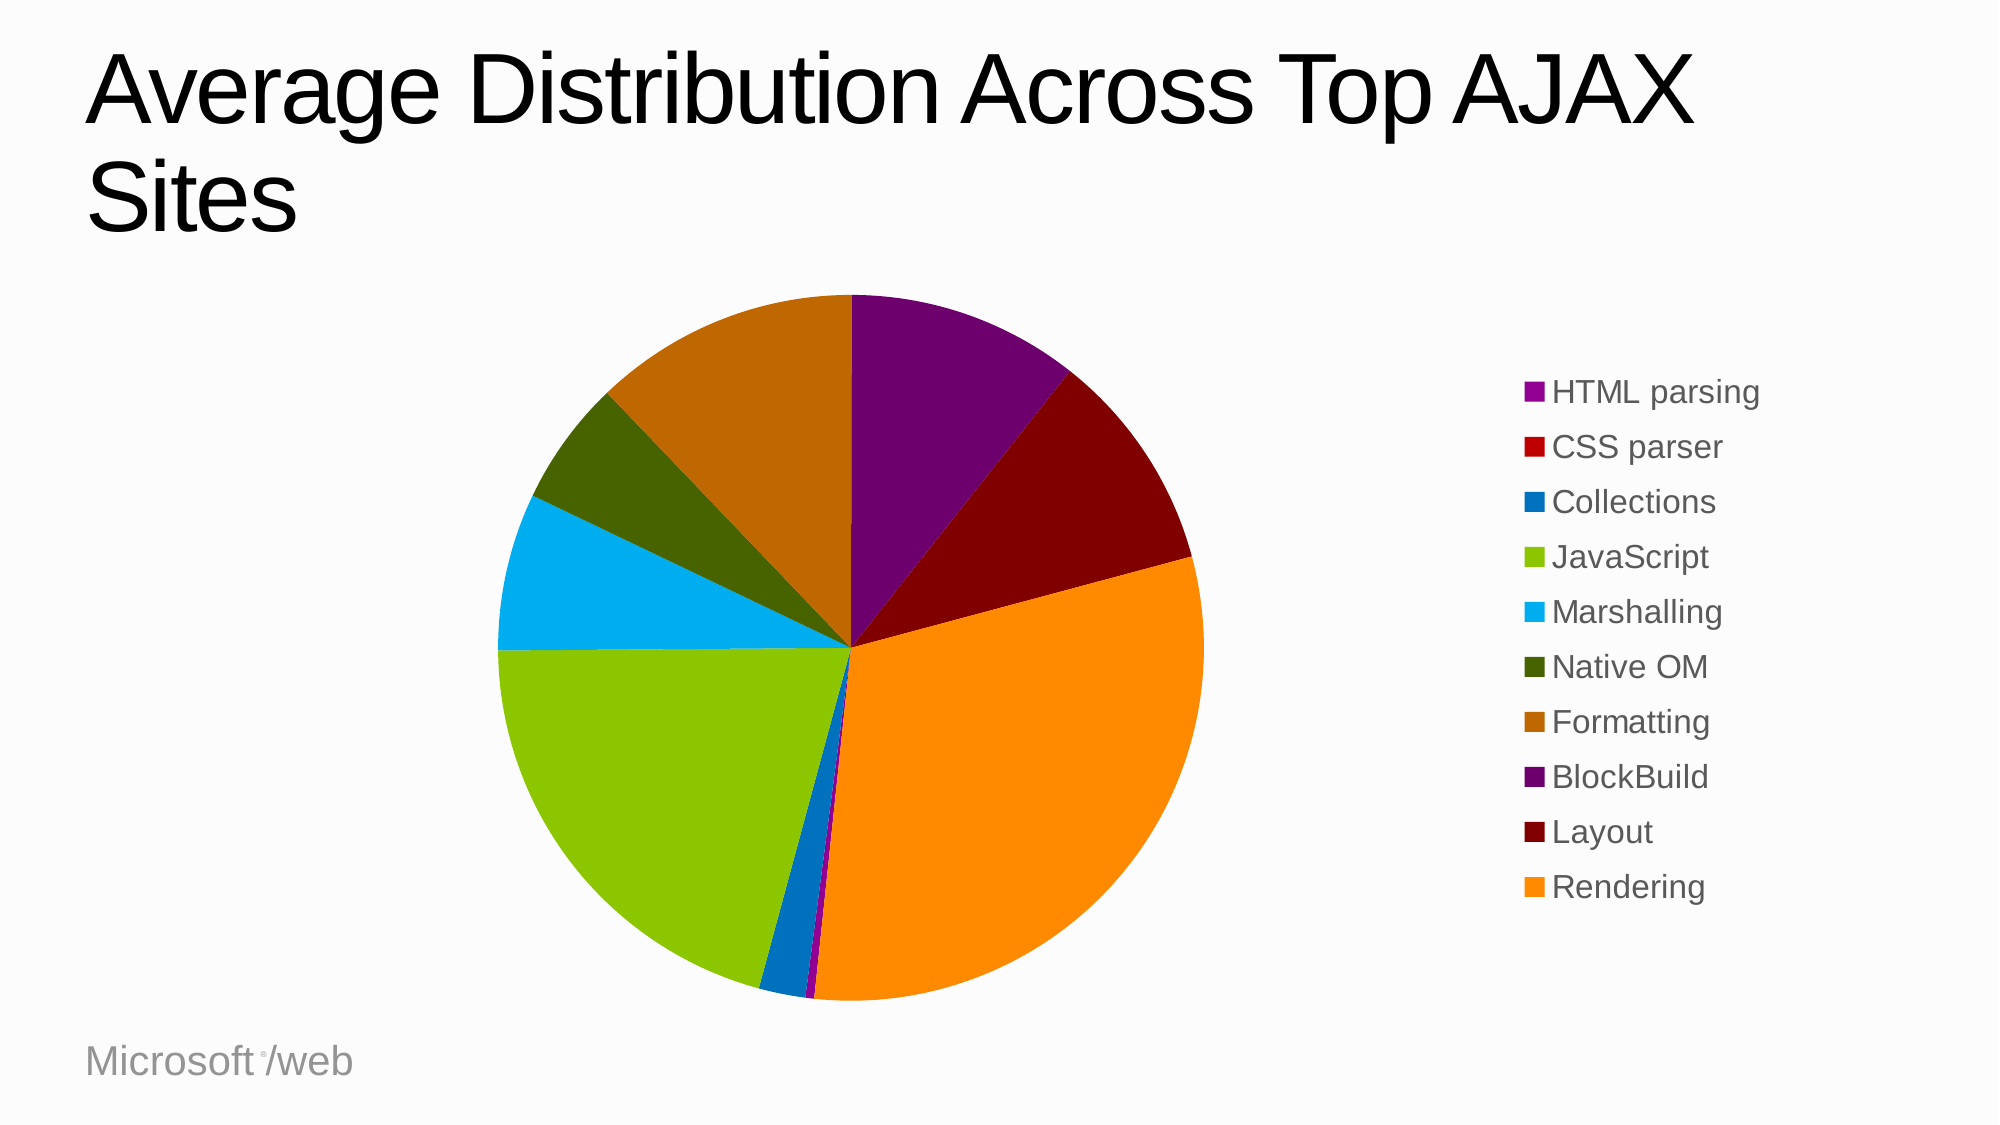

# Average Distribution Across Top AJAX Sites

### Chart

| Category | Average | Average |
|---|---|---|
| HTML parsing | 6.0 | 6.0 |
| CSS parser | 0.0 | 0.0 |
| Collections | 32.0 | 32.0 |
| JavaScript | 309.0 | 309.0 |
| Marshalling | 108.0 | 108.0 |
| Native OM | 86.0 | 86.0 |
| Formatting | 182.0 | 182.0 |
| BlockBuild | 159.0 | 159.0 |
| Layout | 152.0 | 152.0 |
| Rendering | 461.0 | 461.0 |